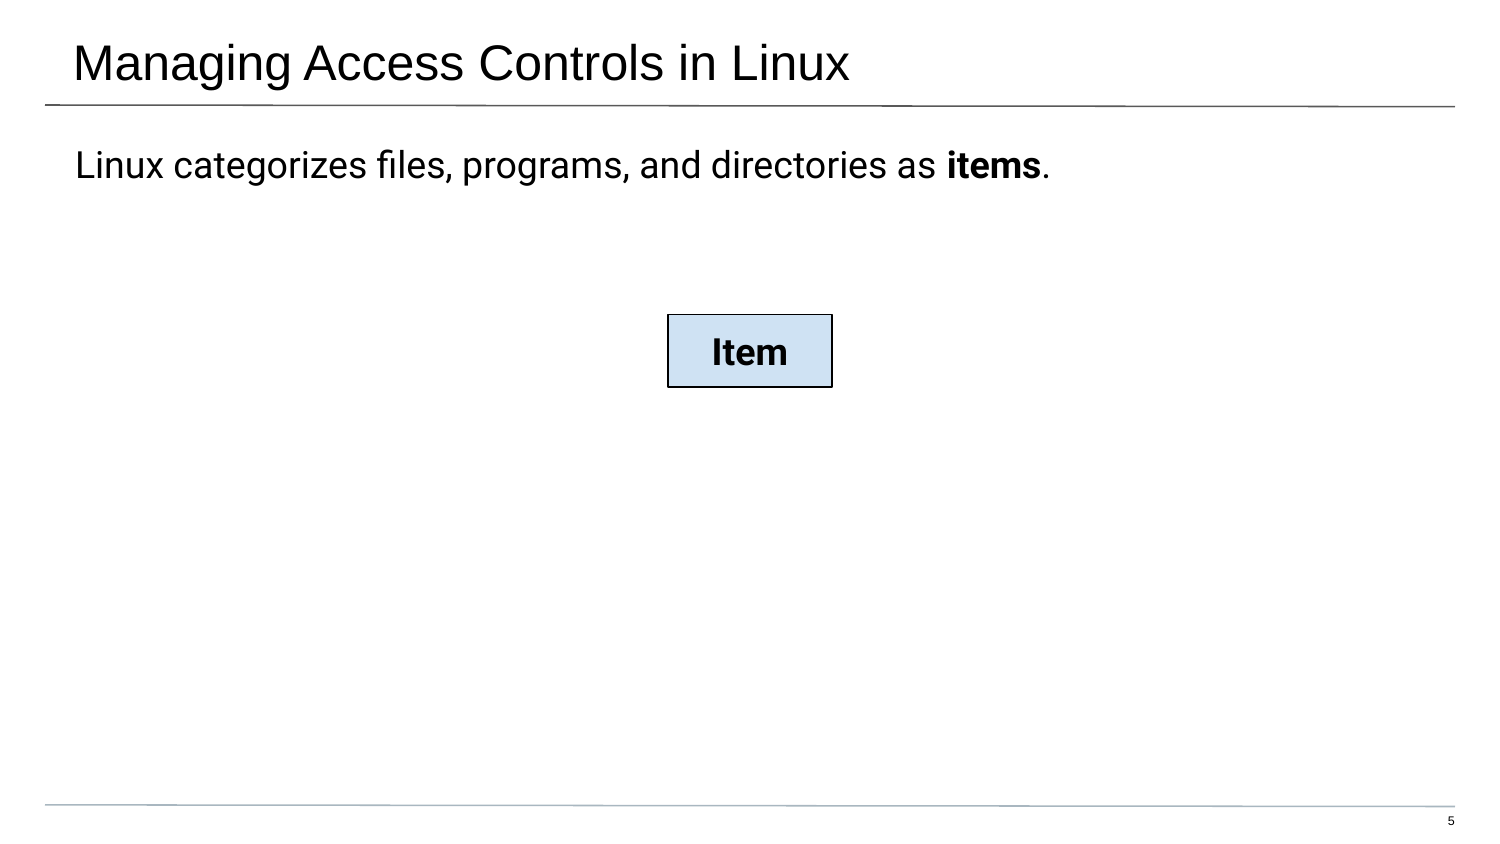

# Managing Access Controls in Linux
Linux categorizes files, programs, and directories as items.

Item

5